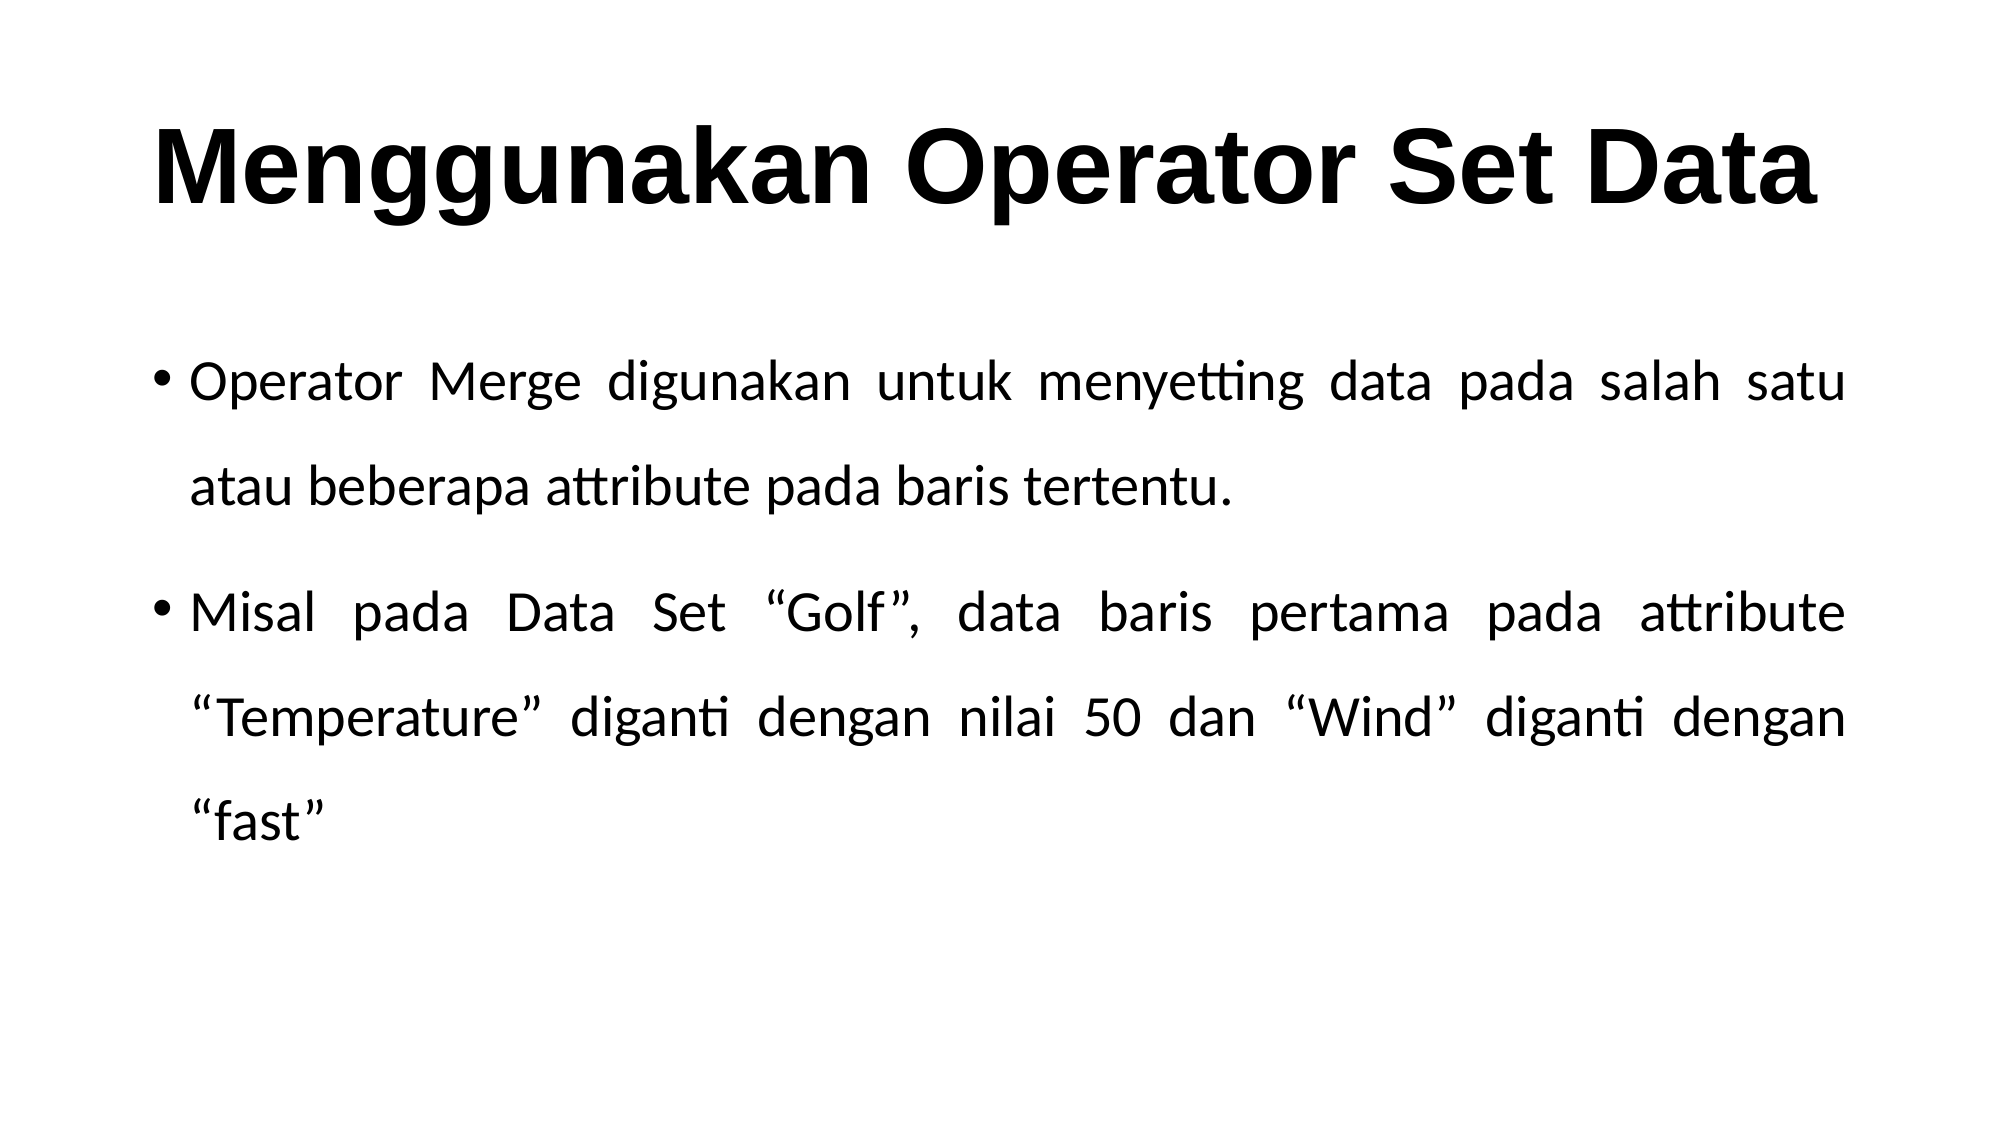

# Menggunakan Operator Set Data
Operator Merge digunakan untuk menyetting data pada salah satu atau beberapa attribute pada baris tertentu.
Misal pada Data Set “Golf”, data baris pertama pada attribute “Temperature” diganti dengan nilai 50 dan “Wind” diganti dengan “fast”